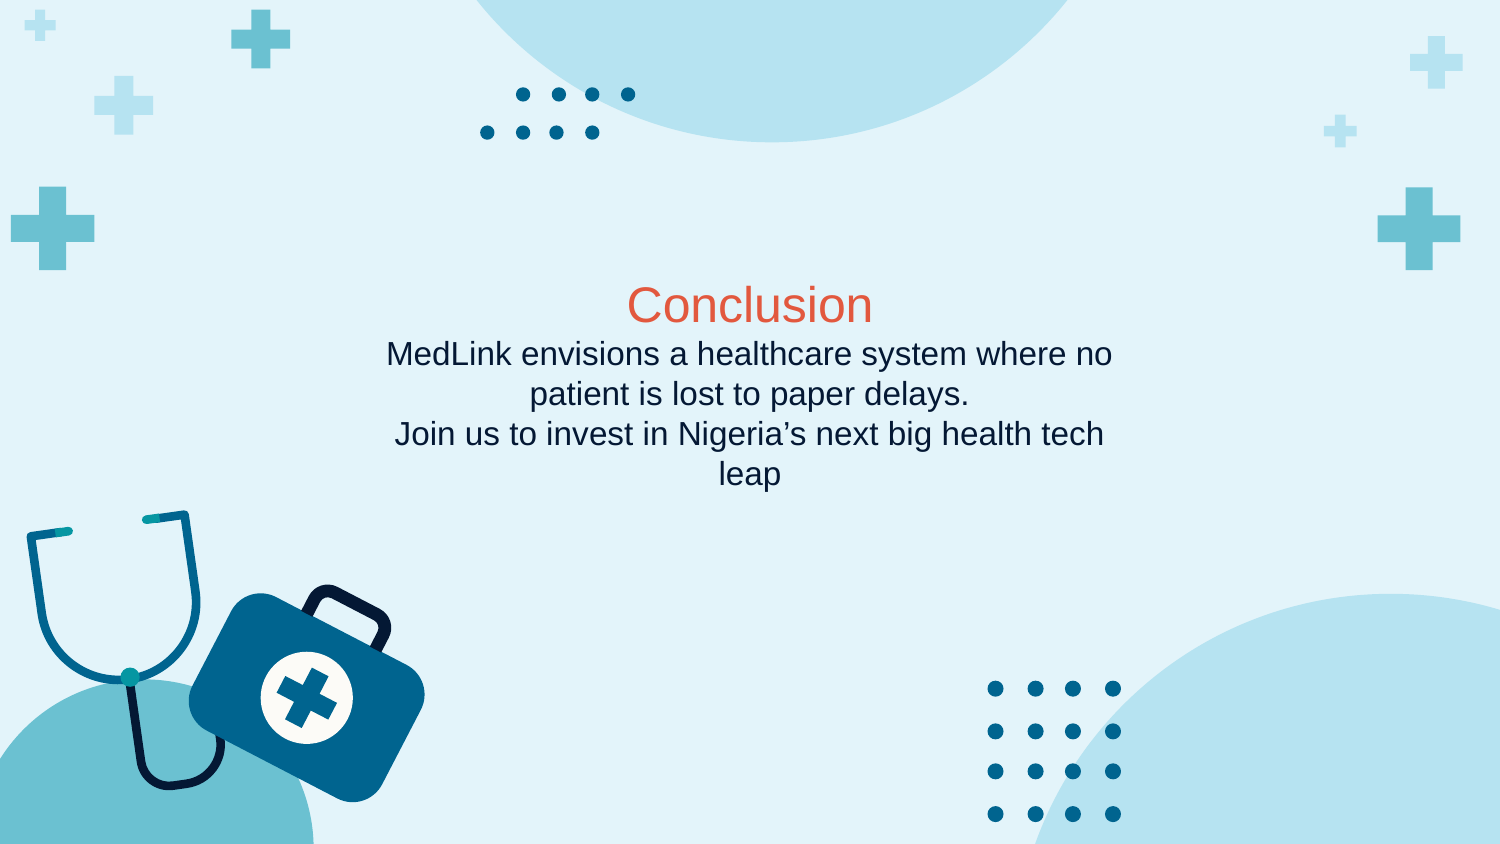

# Conclusion MedLink envisions a healthcare system where no patient is lost to paper delays. Join us to invest in Nigeria’s next big health tech leap